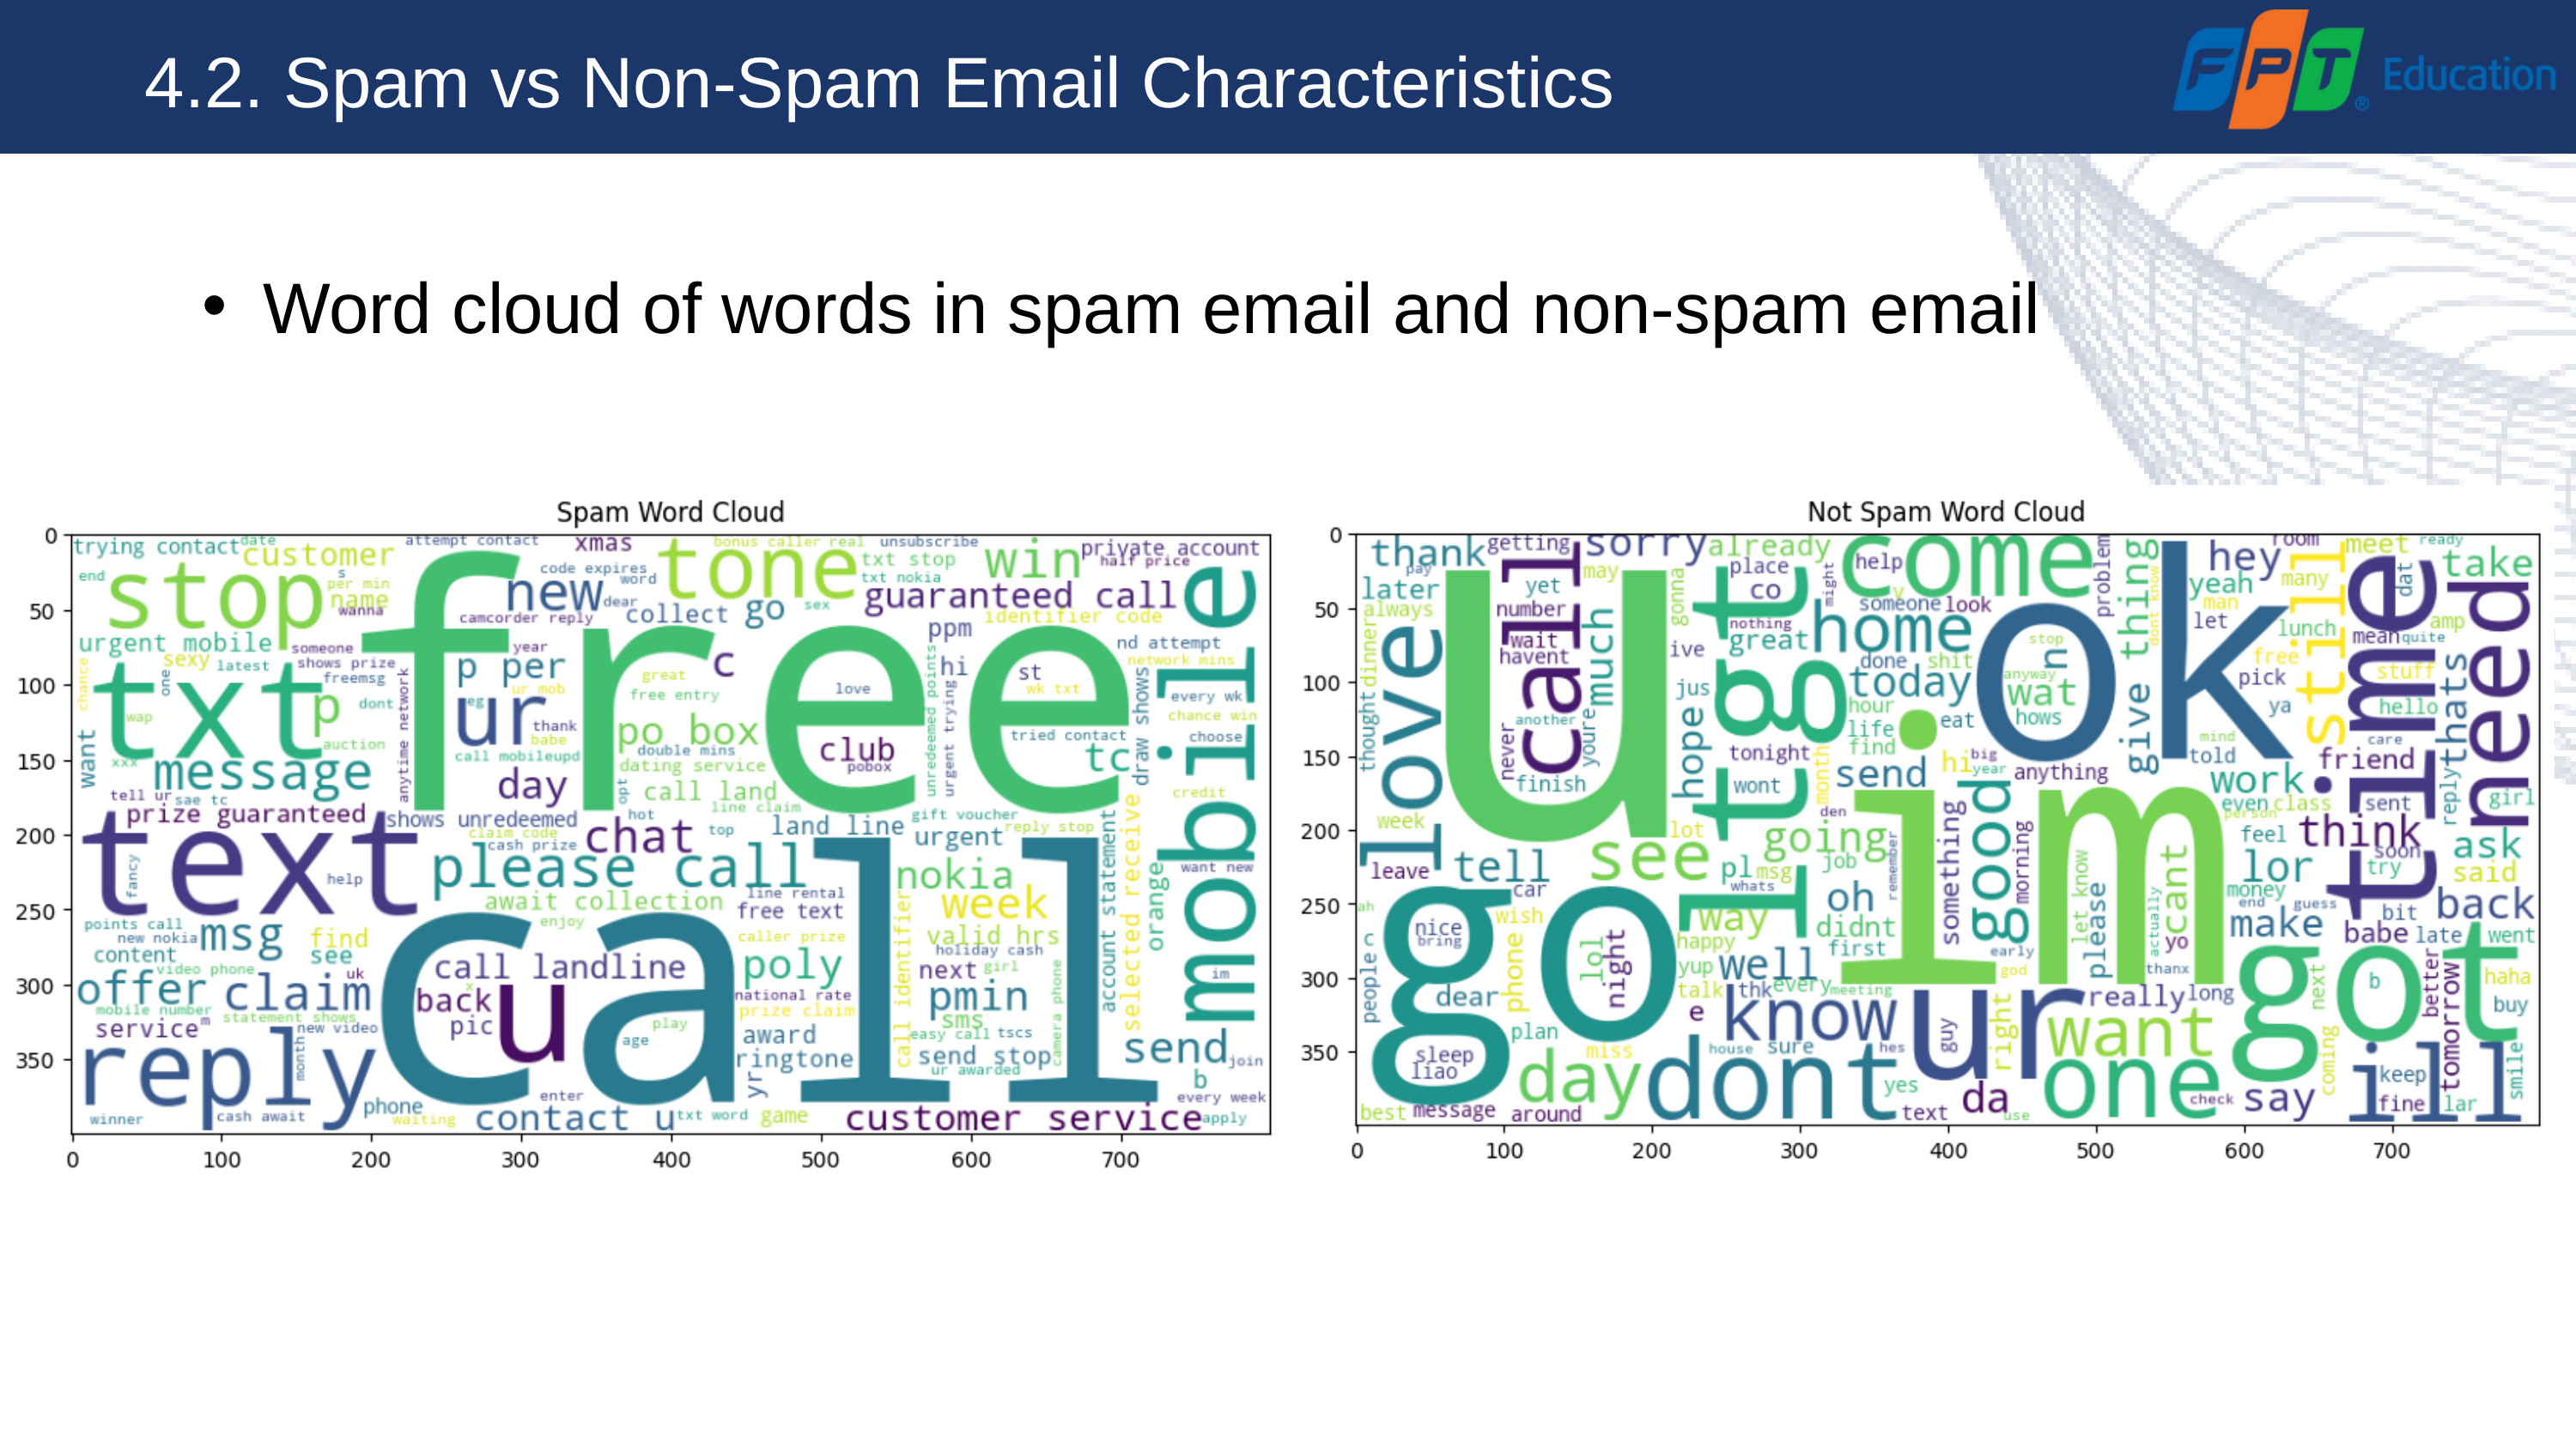

4.2. Spam vs Non-Spam Email Characteristics
Word cloud of words in spam email and non-spam email